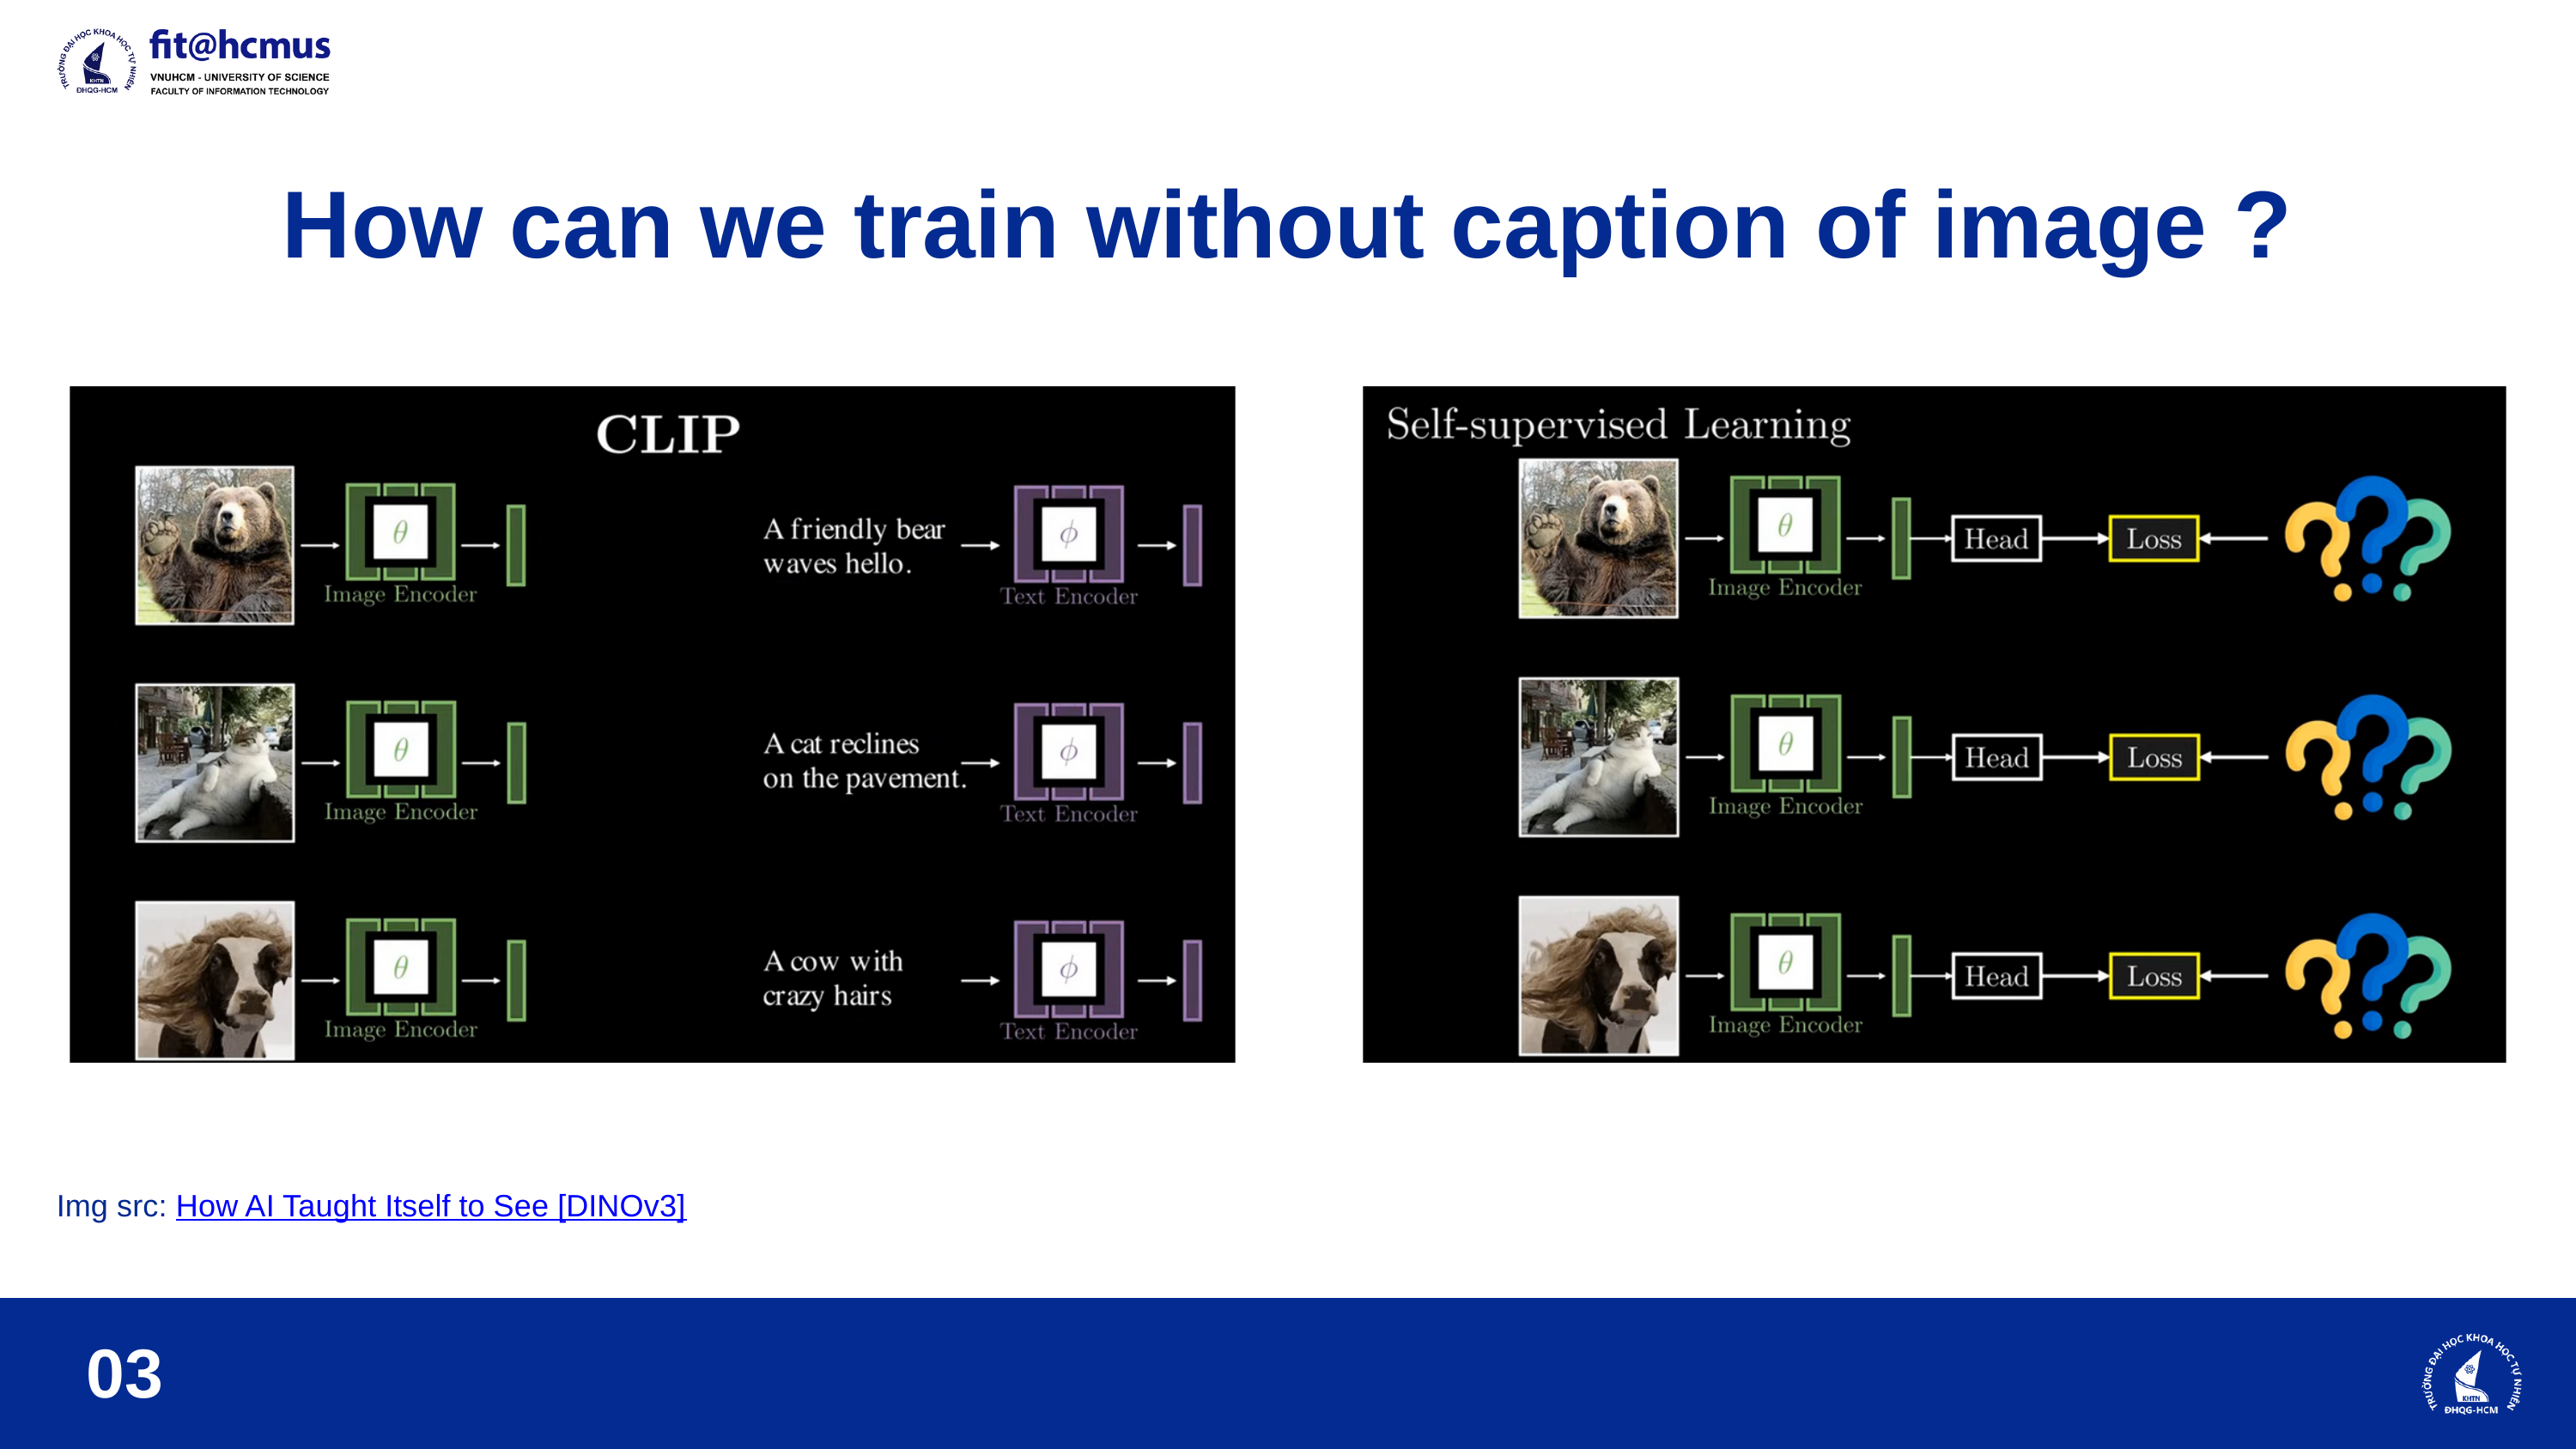

How can we train without caption of image ?

Img src: How AI Taught Itself to See [DINOv3]

03